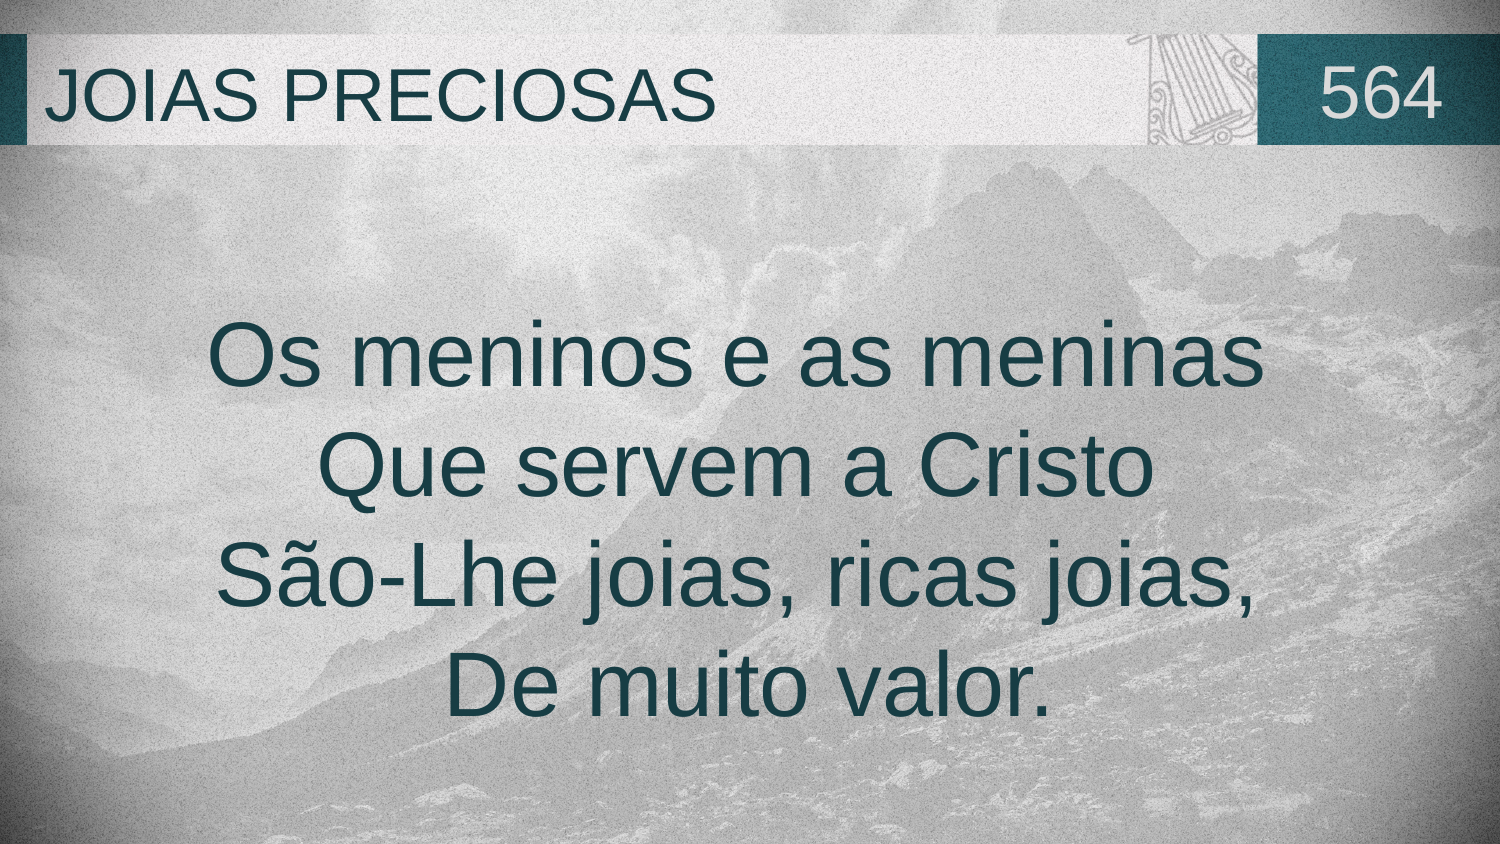

# JOIAS PRECIOSAS
564
Os meninos e as meninas
Que servem a Cristo
São-Lhe joias, ricas joias,
De muito valor.